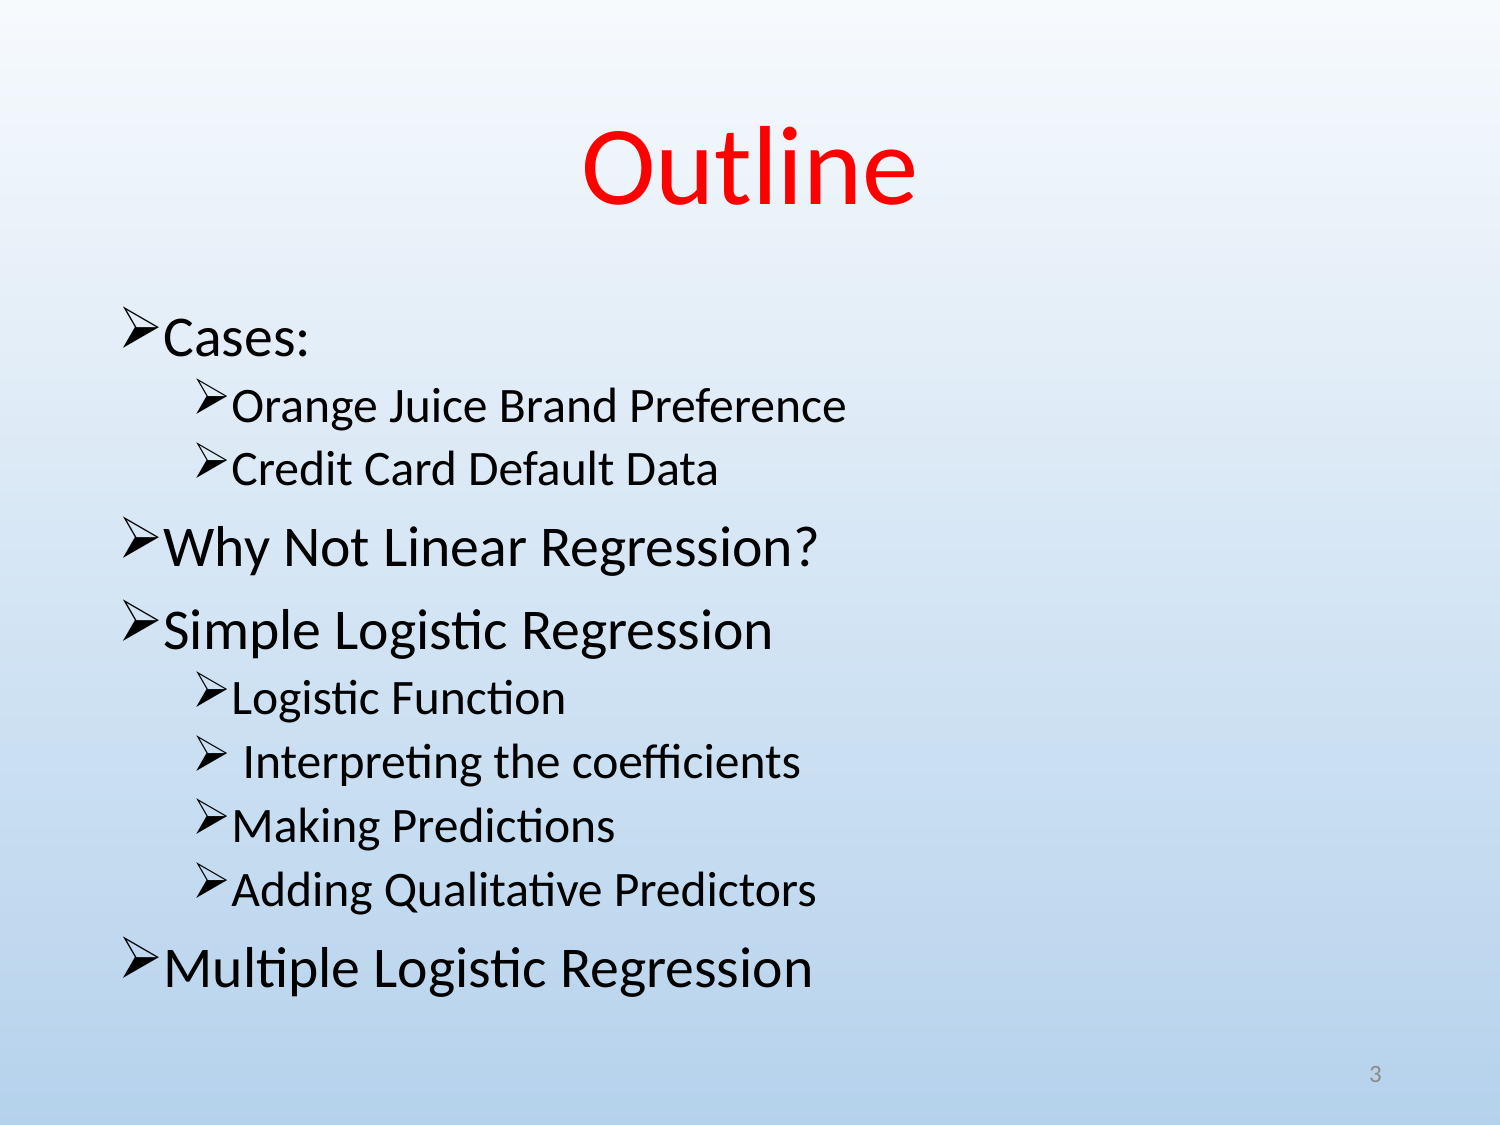

# Outline
Cases:
Orange Juice Brand Preference
Credit Card Default Data
Why Not Linear Regression?
Simple Logistic Regression
Logistic Function
 Interpreting the coefficients
Making Predictions
Adding Qualitative Predictors
Multiple Logistic Regression

3